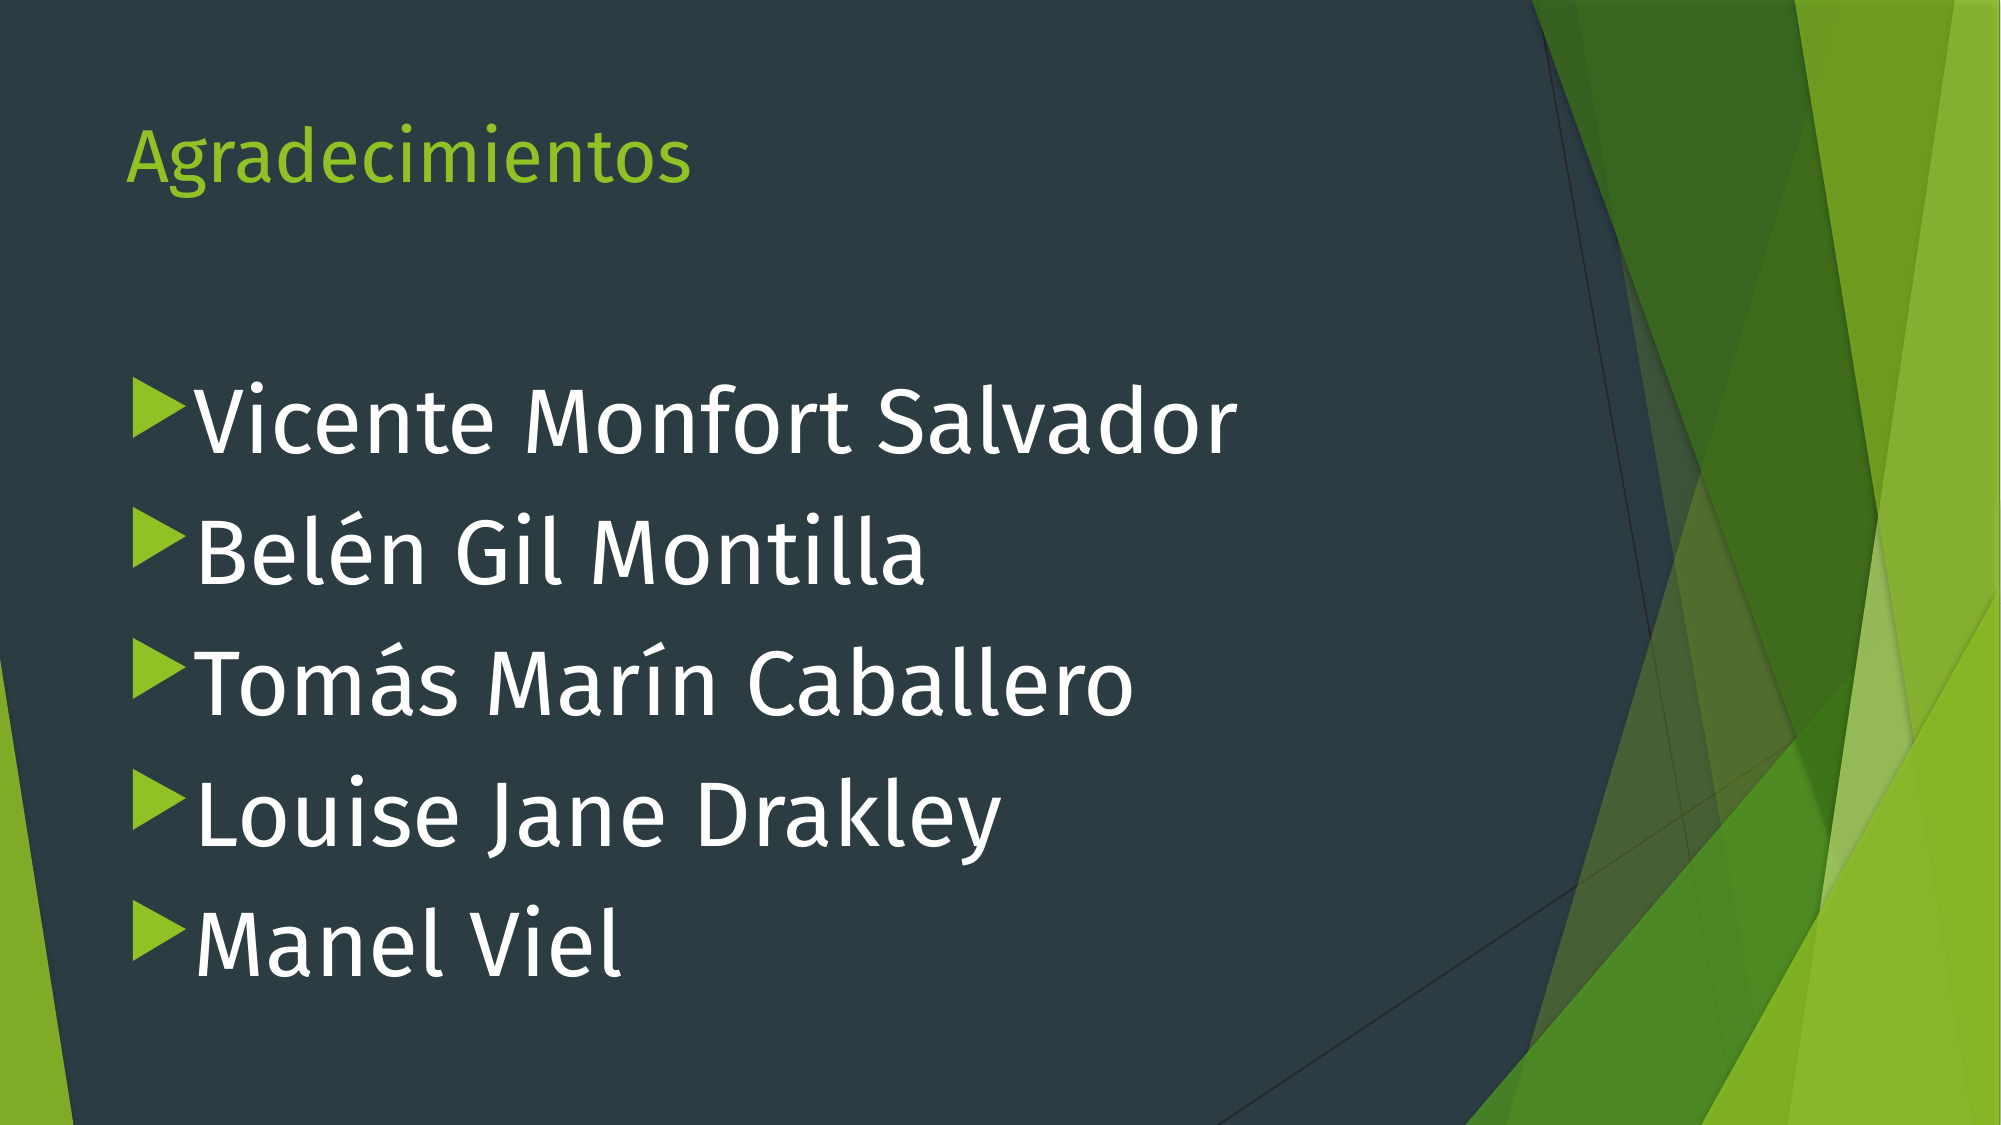

# Agradecimientos
Vicente Monfort Salvador
Belén Gil Montilla
Tomás Marín Caballero
Louise Jane Drakley
Manel Viel